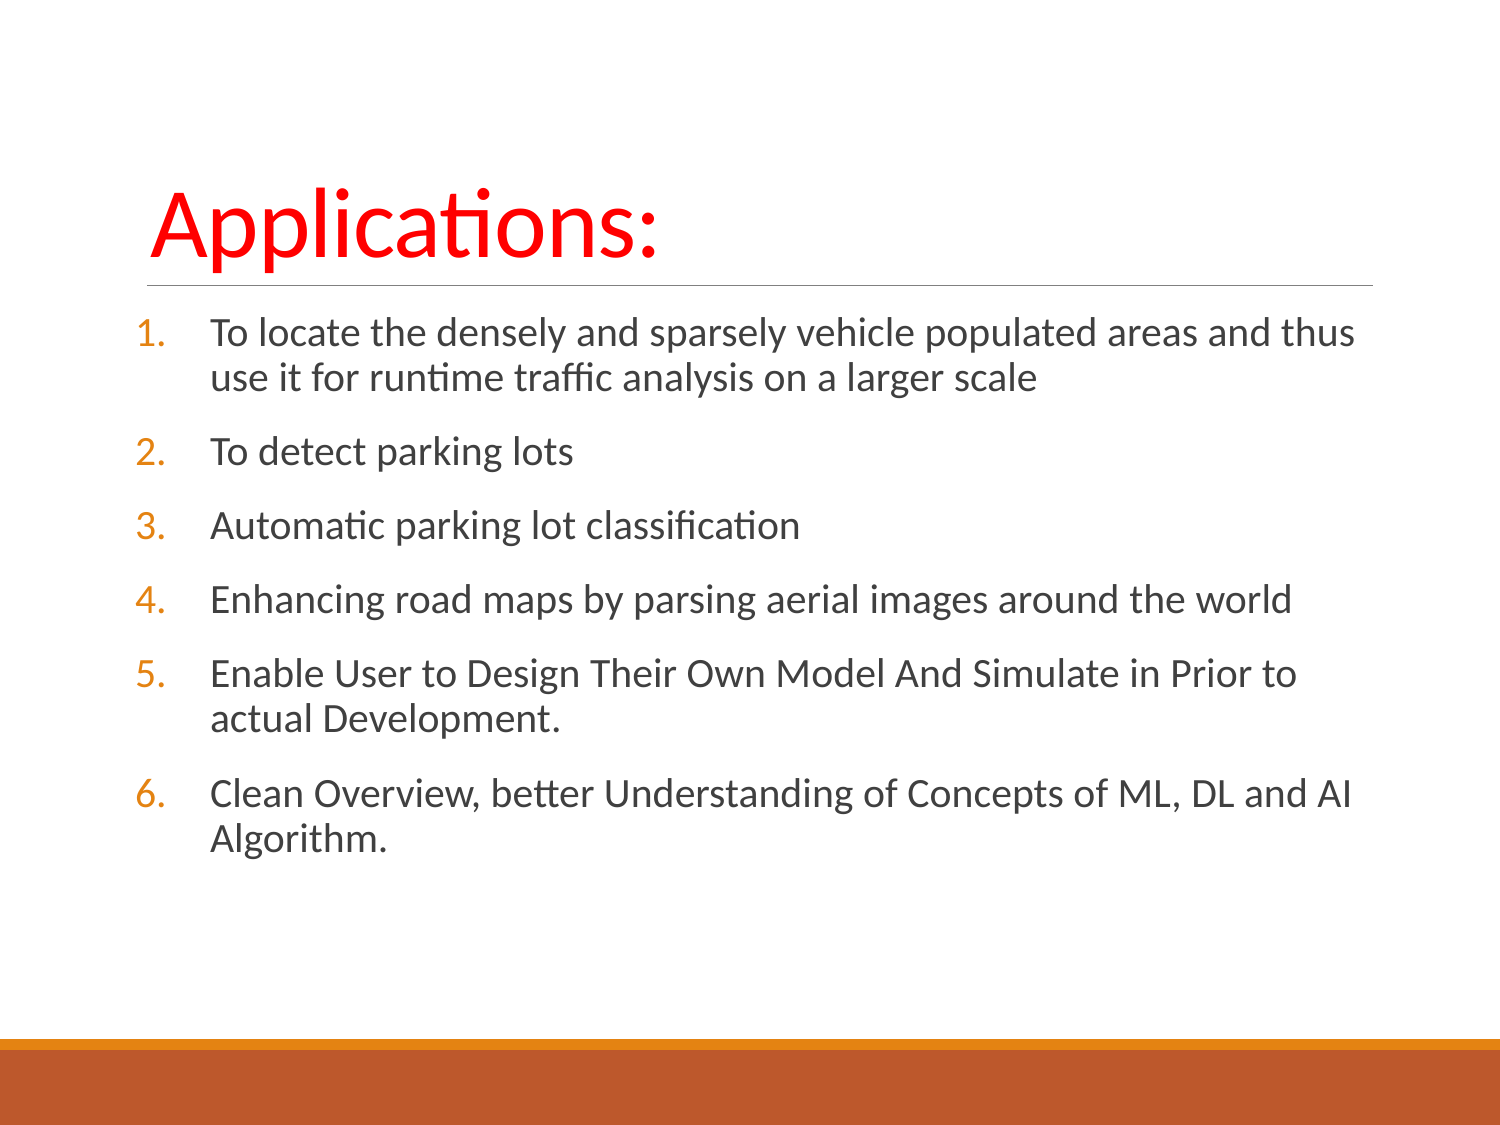

# Applications:
To locate the densely and sparsely vehicle populated areas and thus use it for runtime traffic analysis on a larger scale
To detect parking lots
Automatic parking lot classification
Enhancing road maps by parsing aerial images around the world
Enable User to Design Their Own Model And Simulate in Prior to actual Development.
Clean Overview, better Understanding of Concepts of ML, DL and AI Algorithm.